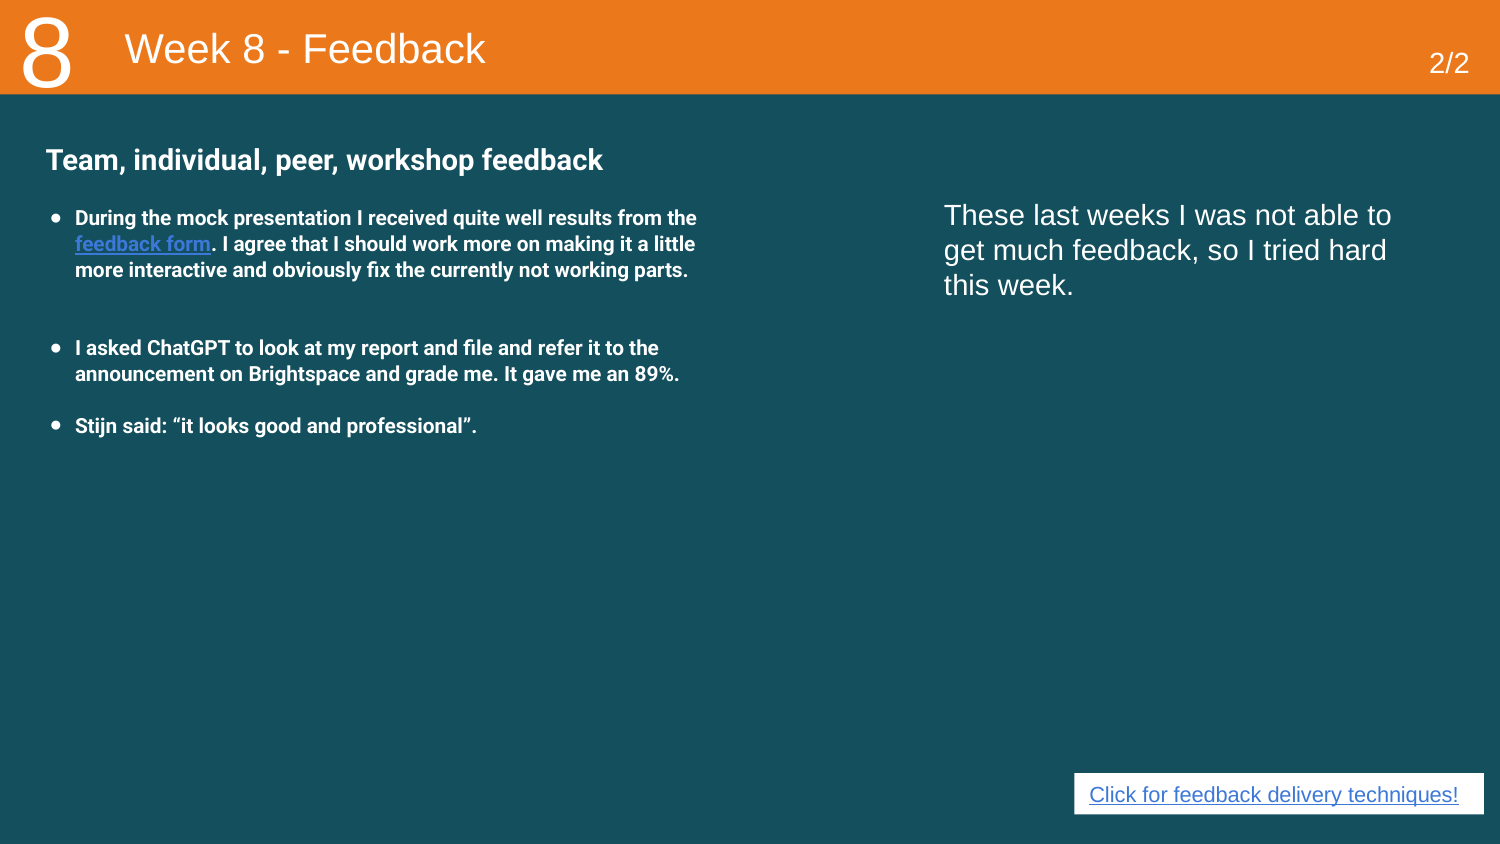

8
# Week 8 - Feedback
2/2
Team, individual, peer, workshop feedback
During the mock presentation I received quite well results from the feedback form. I agree that I should work more on making it a little more interactive and obviously fix the currently not working parts.

I asked ChatGPT to look at my report and file and refer it to the announcement on Brightspace and grade me. It gave me an 89%.

Stijn said: “it looks good and professional”.

These last weeks I was not able to get much feedback, so I tried hard this week.
Click for feedback delivery techniques!